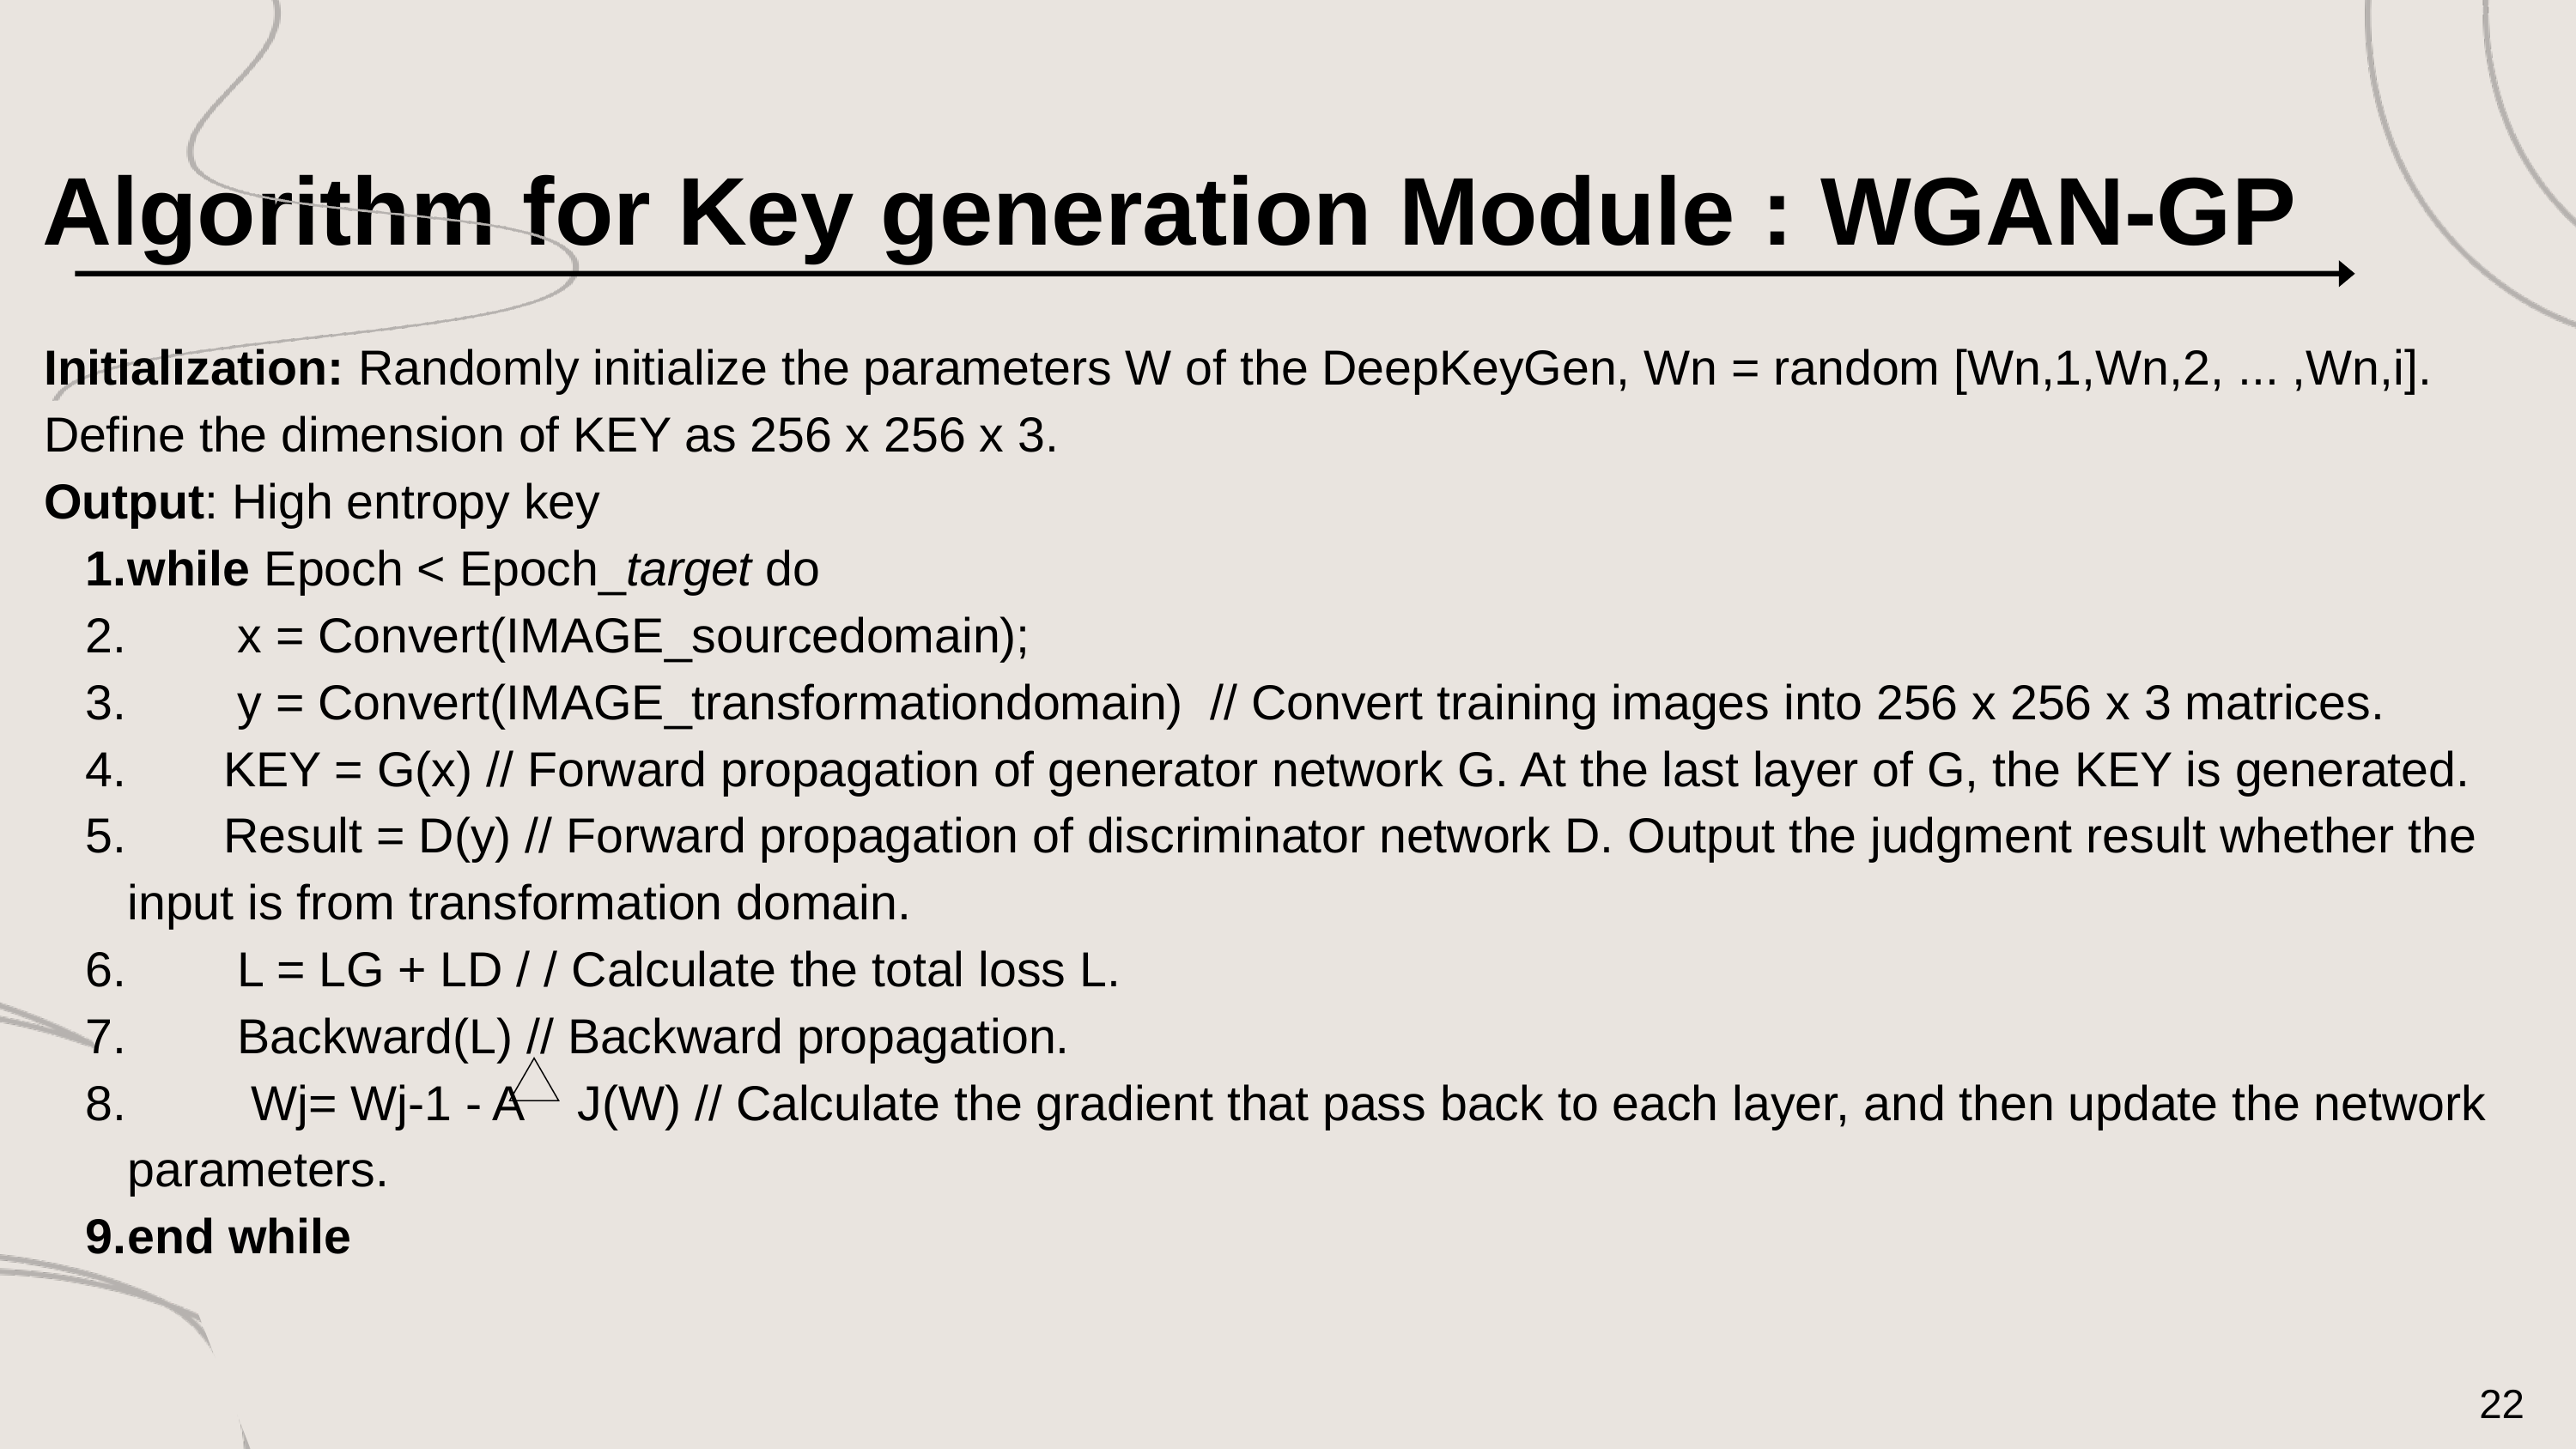

Algorithm for Key generation Module : WGAN-GP

Initialization: Randomly initialize the parameters W of the DeepKeyGen, Wn = random [Wn,1,Wn,2, ... ,Wn,i]. Define the dimension of KEY as 256 x 256 x 3.
Output: High entropy key
while Epoch < Epoch_target do
        x = Convert(IMAGE_sourcedomain);
        y = Convert(IMAGE_transformationdomain)  // Convert training images into 256 x 256 x 3 matrices.
       KEY = G(x) // Forward propagation of generator network G. At the last layer of G, the KEY is generated.
       Result = D(y) // Forward propagation of discriminator network D. Output the judgment result whether the input is from transformation domain.
        L = LG + LD / / Calculate the total loss L.
        Backward(L) // Backward propagation.
         Wj= Wj-1 - A    J(W) // Calculate the gradient that pass back to each layer, and then update the network parameters.
end while

22